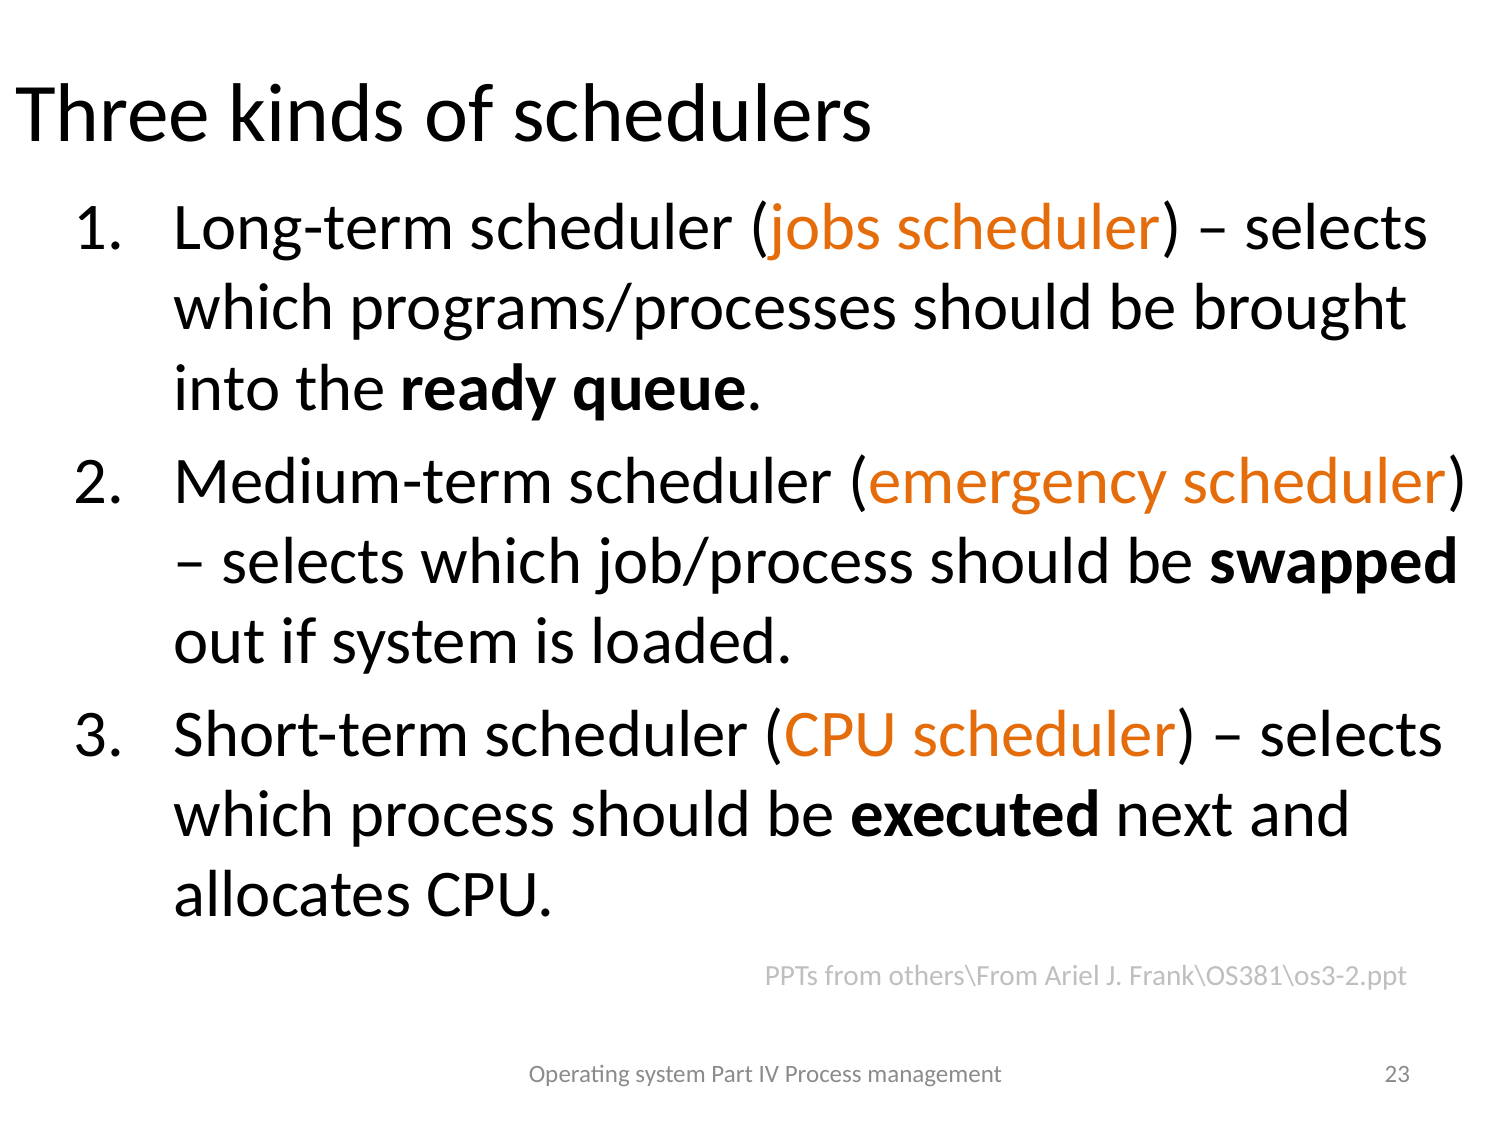

# Three kinds of schedulers
Long-term scheduler (jobs scheduler) – selects which programs/processes should be brought into the ready queue.
Medium-term scheduler (emergency scheduler) – selects which job/process should be swapped out if system is loaded.
Short-term scheduler (CPU scheduler) – selects which process should be executed next and allocates CPU.

PPTs from others\From Ariel J. Frank\OS381\os3-2.ppt
Operating system Part IV Process management
23